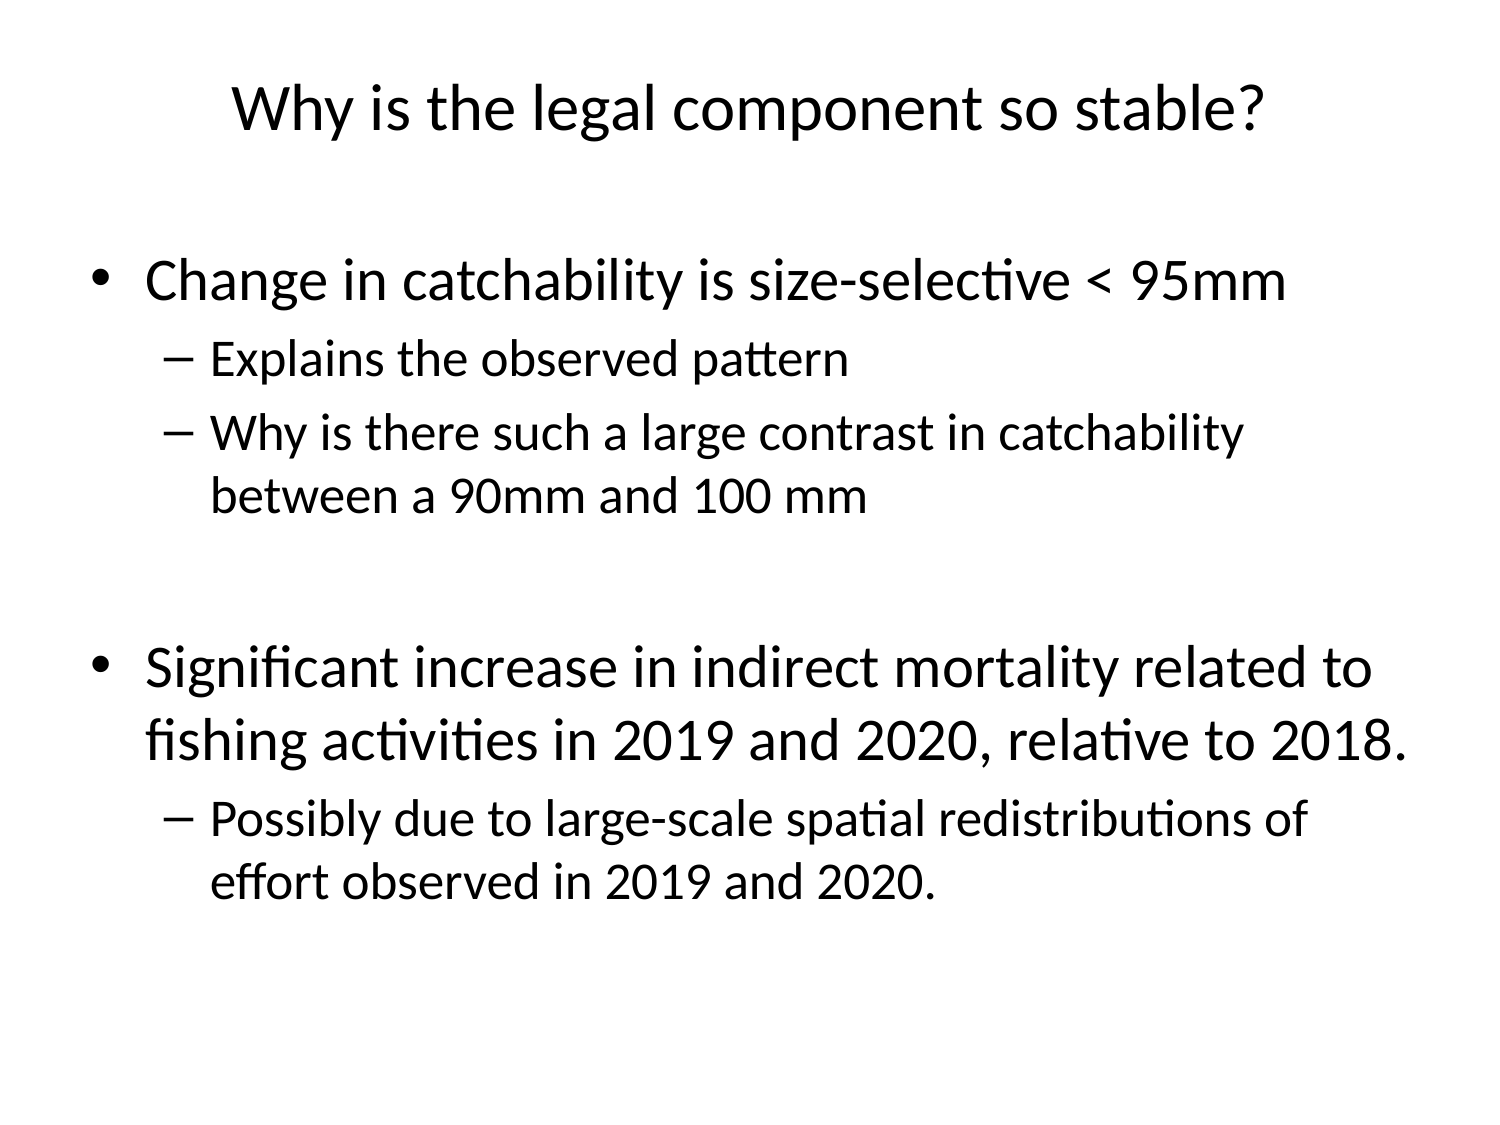

# Why is the legal component so stable?
Change in catchability is size-selective < 95mm
Explains the observed pattern
Why is there such a large contrast in catchability between a 90mm and 100 mm

Significant increase in indirect mortality related to fishing activities in 2019 and 2020, relative to 2018.
Possibly due to large-scale spatial redistributions of effort observed in 2019 and 2020.